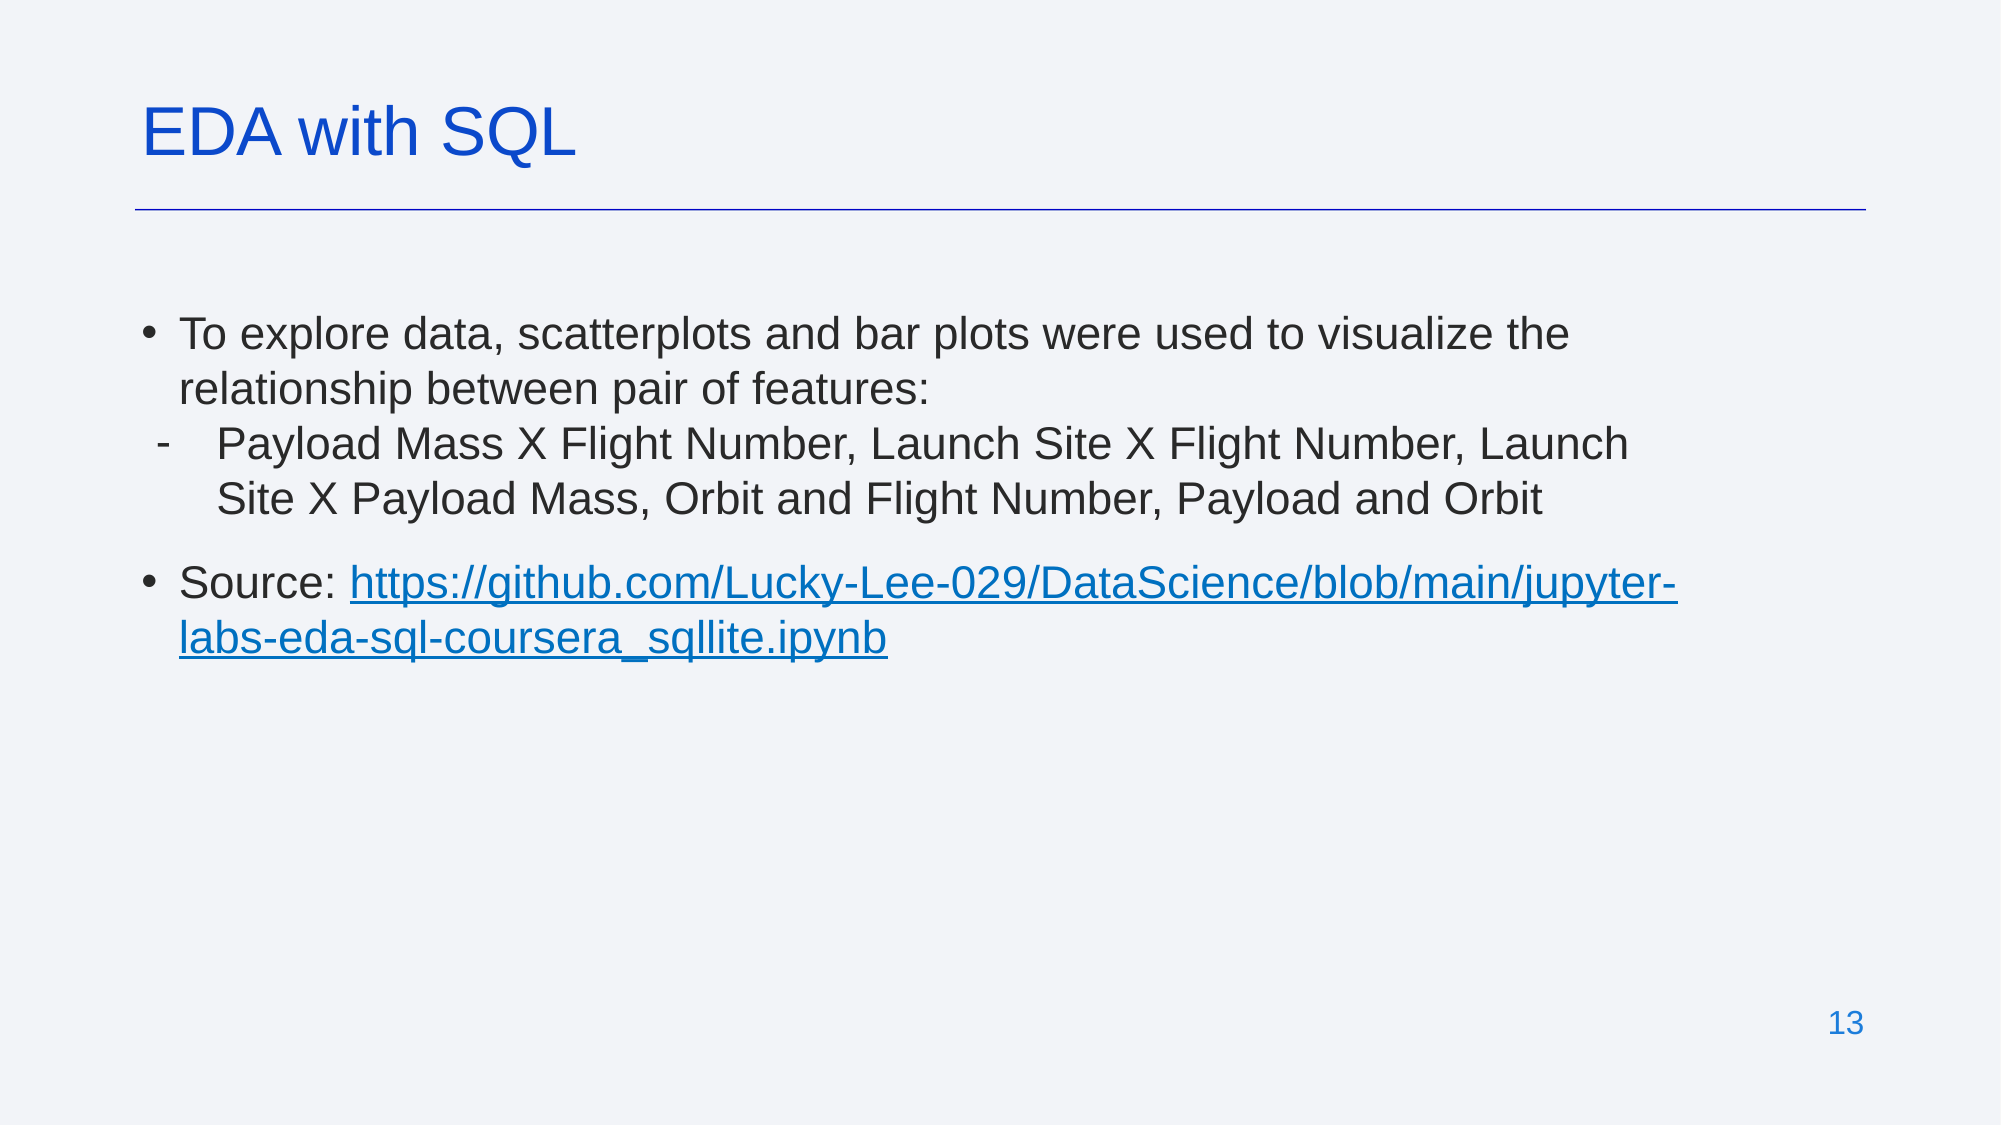

EDA with SQL
To explore data, scatterplots and bar plots were used to visualize the relationship between pair of features:
Payload Mass X Flight Number, Launch Site X Flight Number, Launch Site X Payload Mass, Orbit and Flight Number, Payload and Orbit
Source: https://github.com/Lucky-Lee-029/DataScience/blob/main/jupyter-labs-eda-sql-coursera_sqllite.ipynb

13